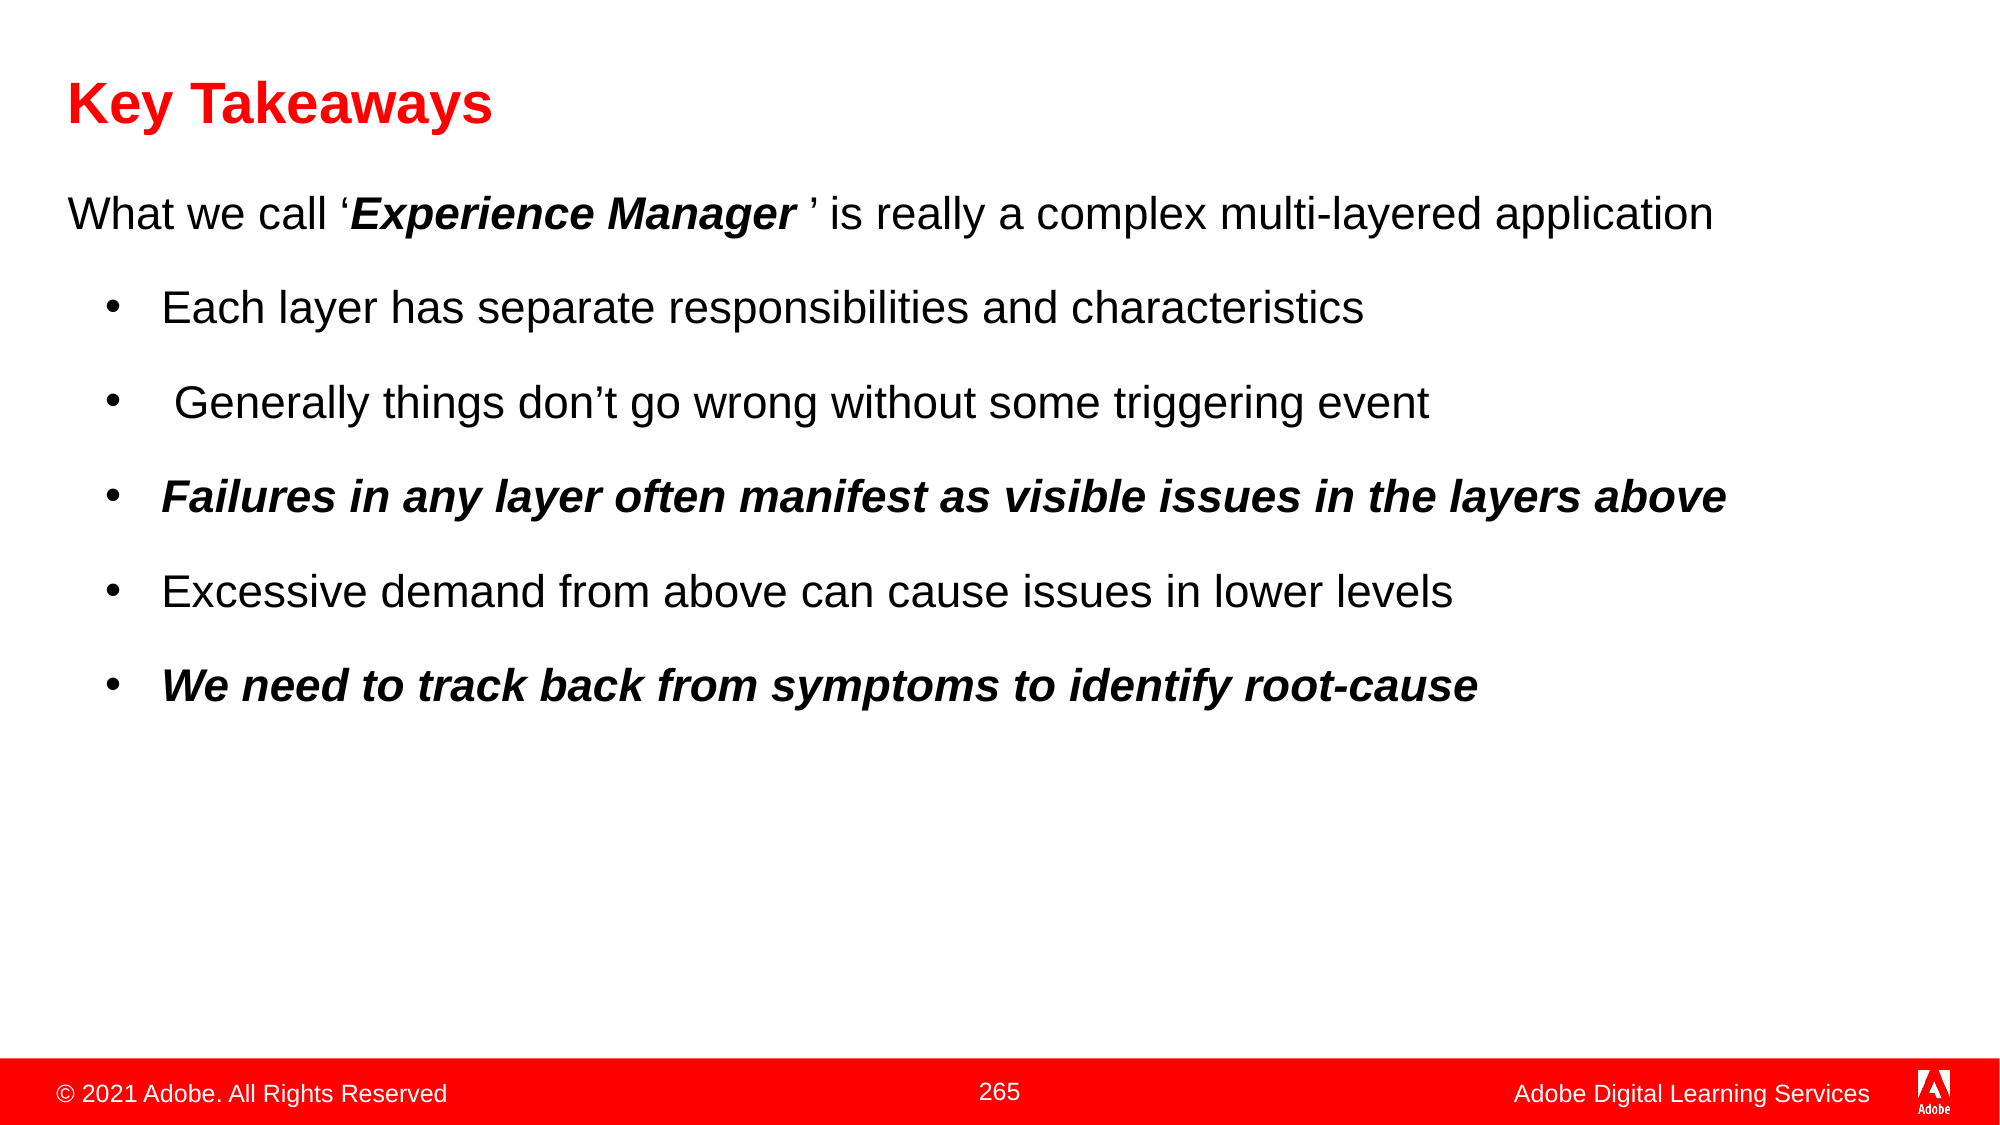

# Key Takeaways
What we call ‘Experience Manager ’ is really a complex multi-layered application
Each layer has separate responsibilities and characteristics
 Generally things don’t go wrong without some triggering event
Failures in any layer often manifest as visible issues in the layers above
Excessive demand from above can cause issues in lower levels
We need to track back from symptoms to identify root-cause